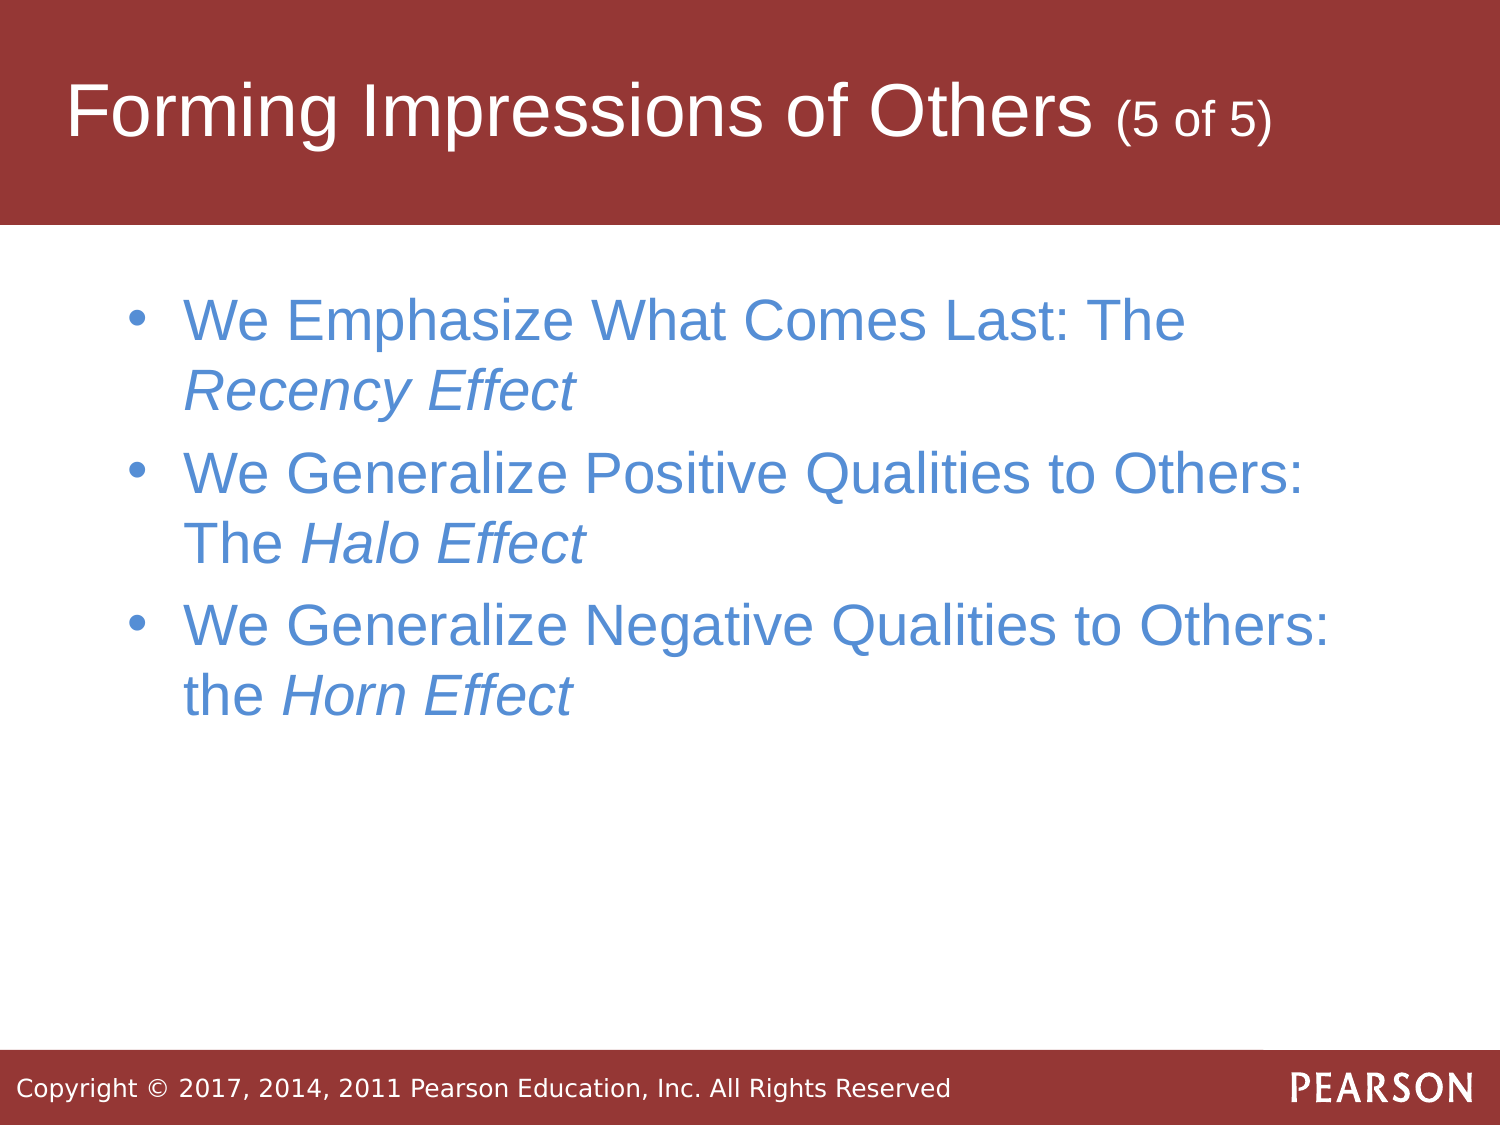

# Forming Impressions of Others (5 of 5)
We Emphasize What Comes Last: The Recency Effect
We Generalize Positive Qualities to Others: The Halo Effect
We Generalize Negative Qualities to Others: the Horn Effect